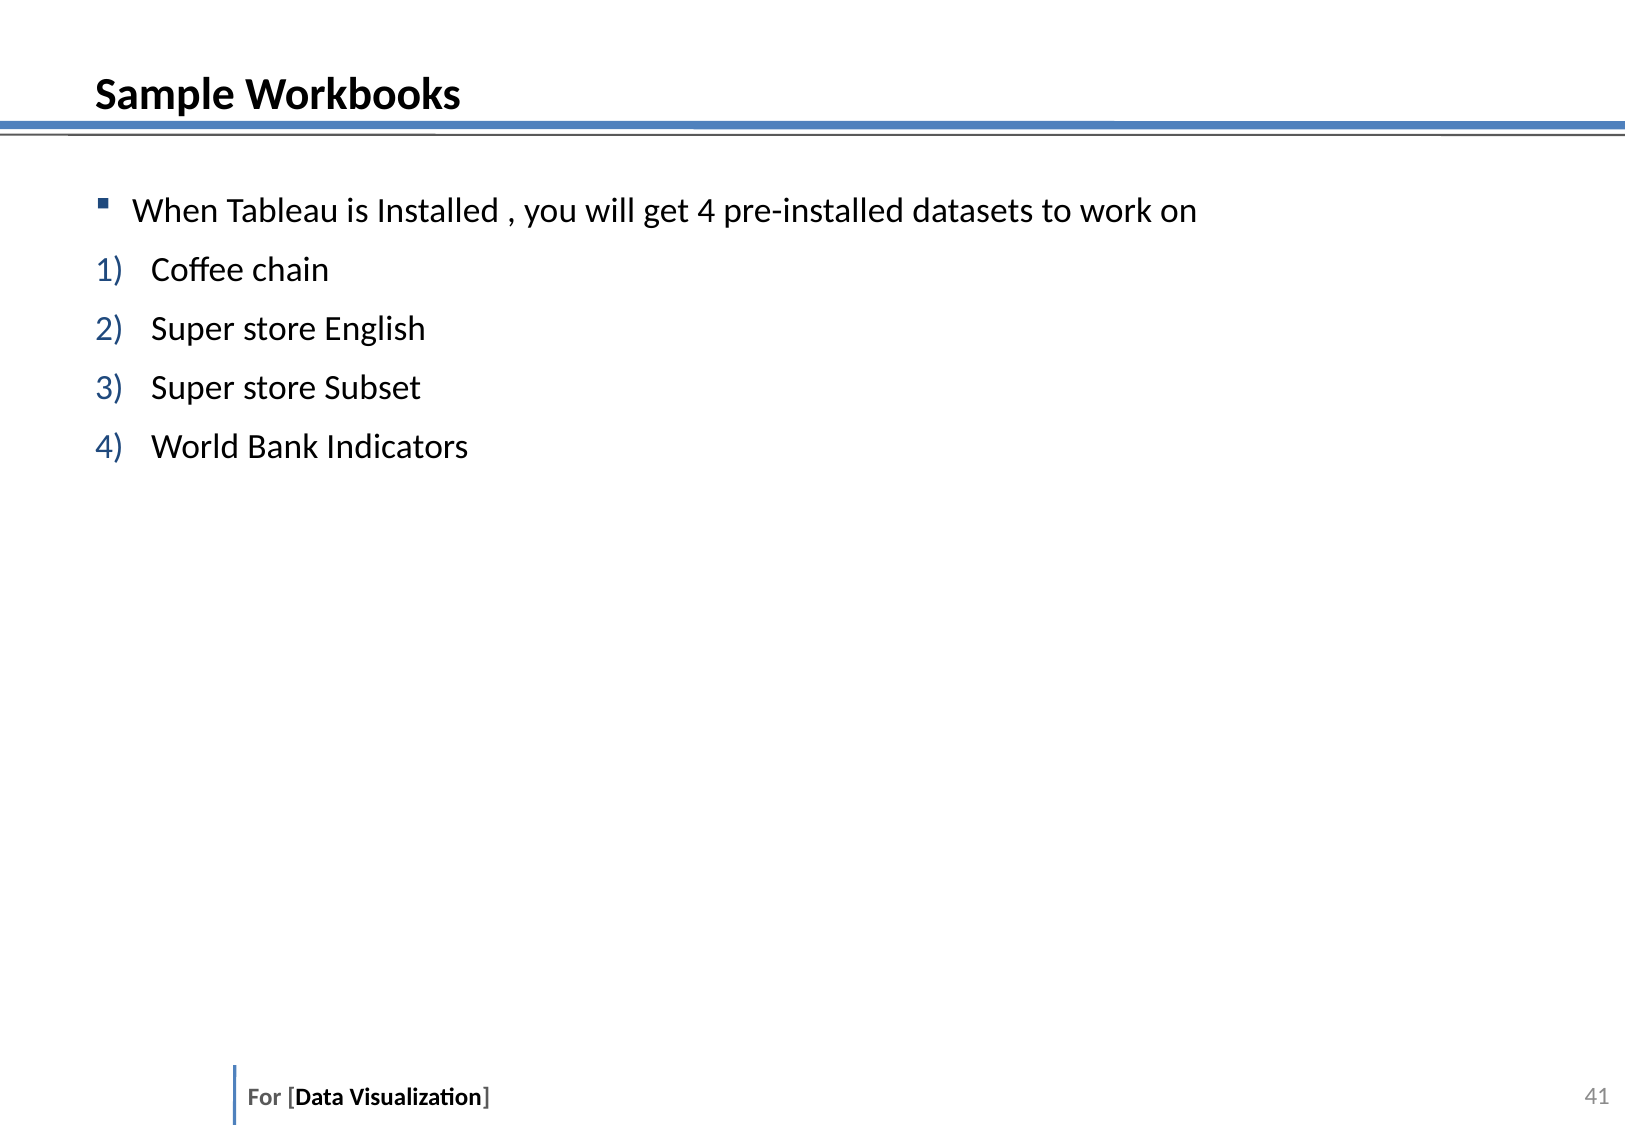

# Sample Workbooks
When Tableau is Installed , you will get 4 pre-installed datasets to work on
Coffee chain
Super store English
Super store Subset
World Bank Indicators
41